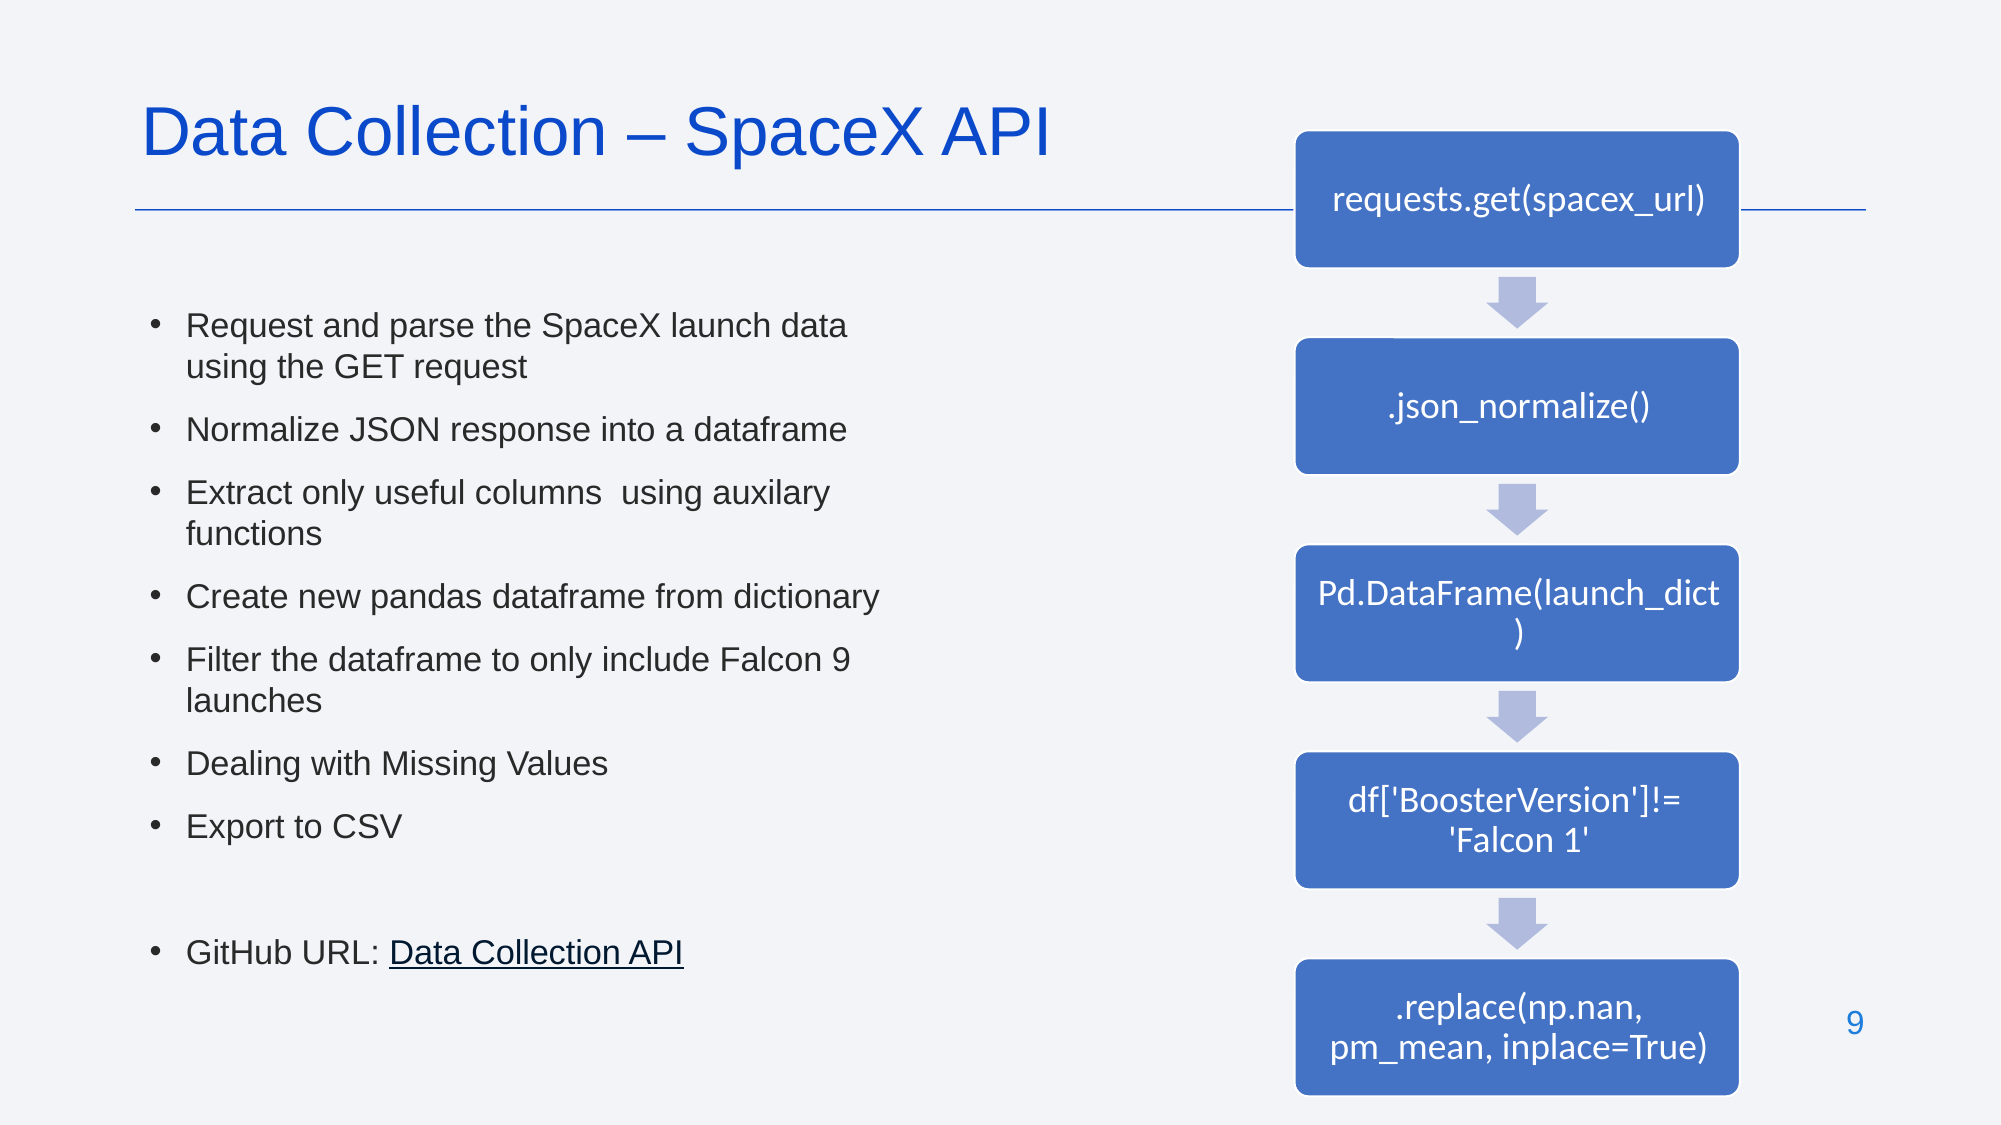

Data Collection – SpaceX API
requests.get(spacex_url)

.json_normalize()

Pd.DataFrame(launch_dict)

df['BoosterVersion']!=  'Falcon 1'

.replace(np.nan, pm_mean, inplace=True)
Request and parse the SpaceX launch data using the GET request
Normalize JSON response into a dataframe
Extract only useful columns  using auxilary functions
Create new pandas dataframe from dictionary
Filter the dataframe to only include Falcon 9 launches
Dealing with Missing Values
Export to CSV

GitHub URL: Data Collection API
9